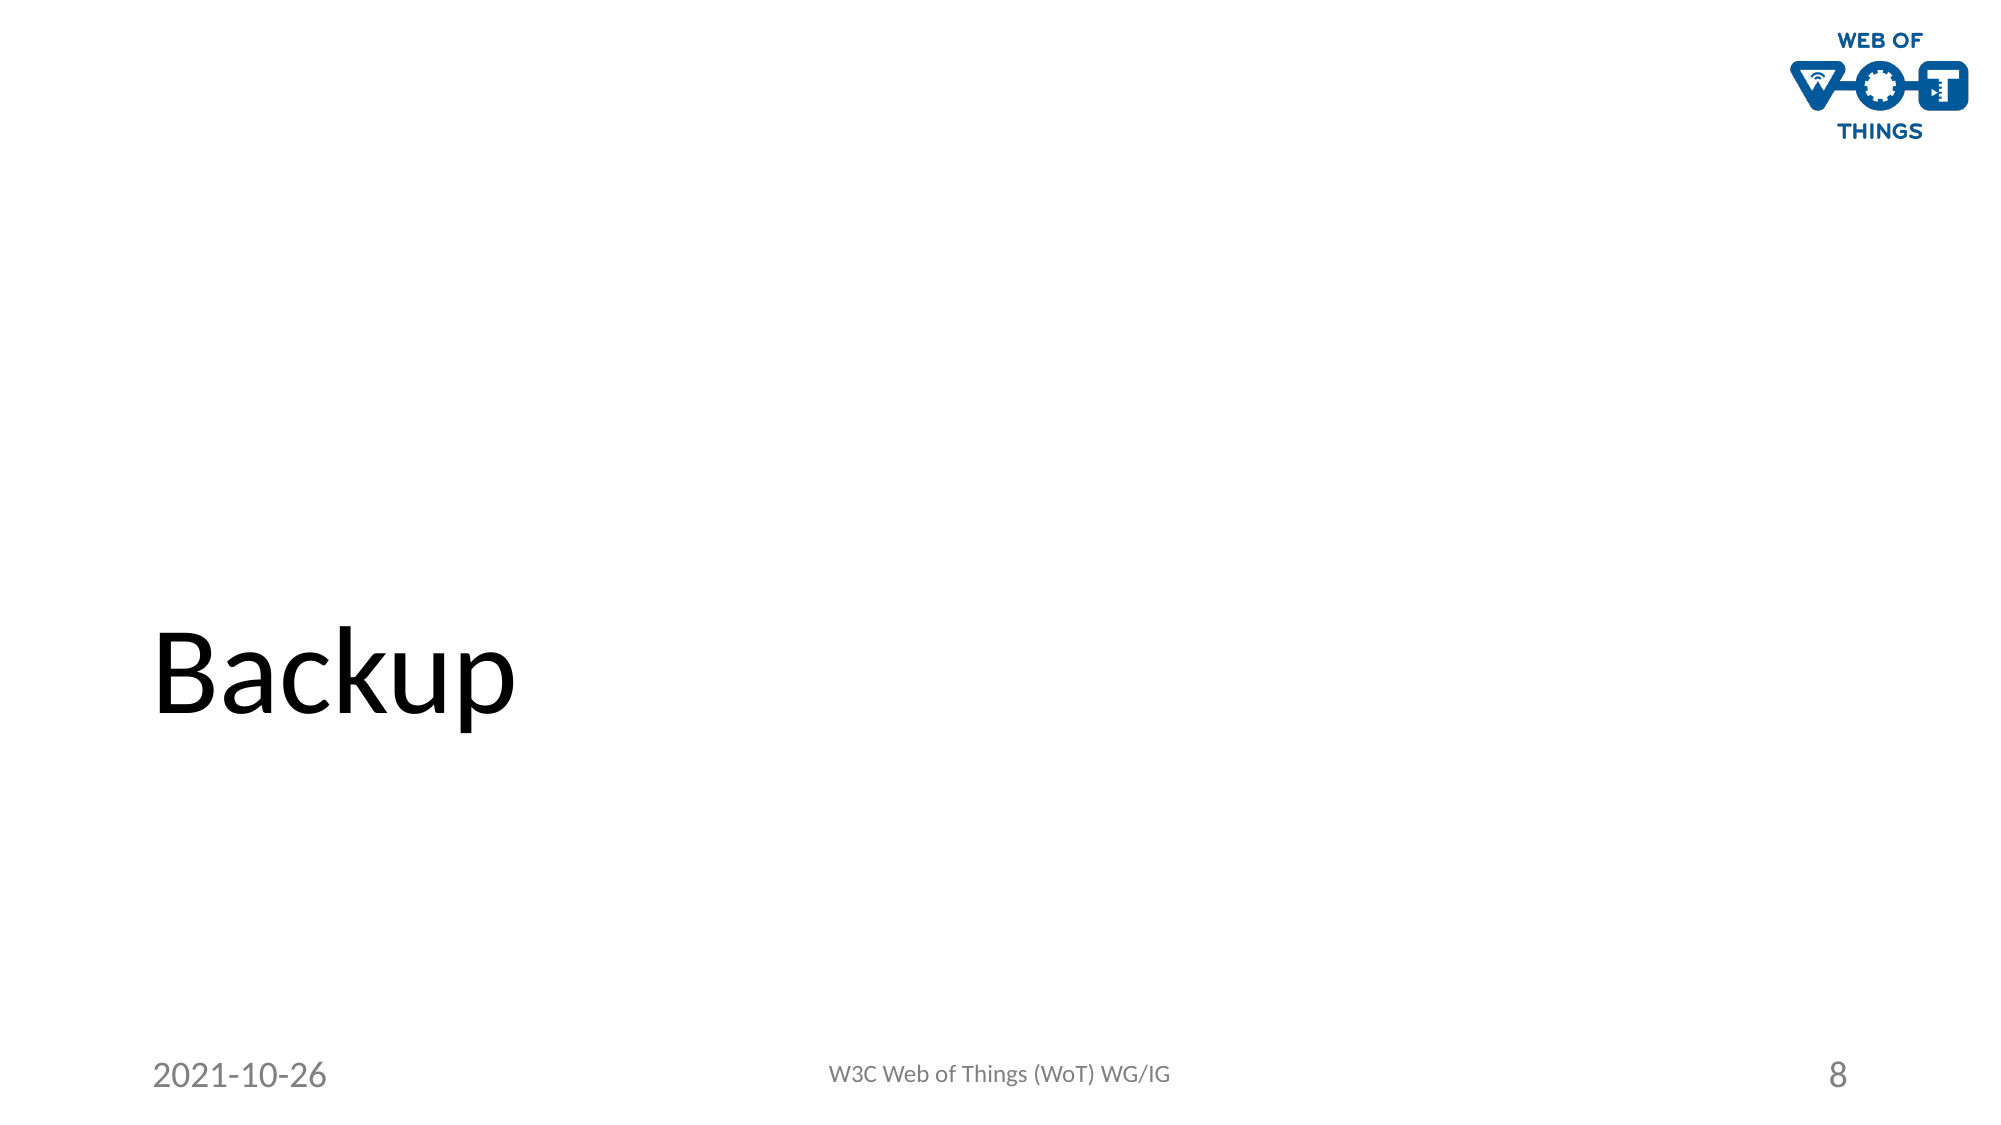

# Backup

2021-10-26
W3C Web of Things (WoT) WG/IG
8